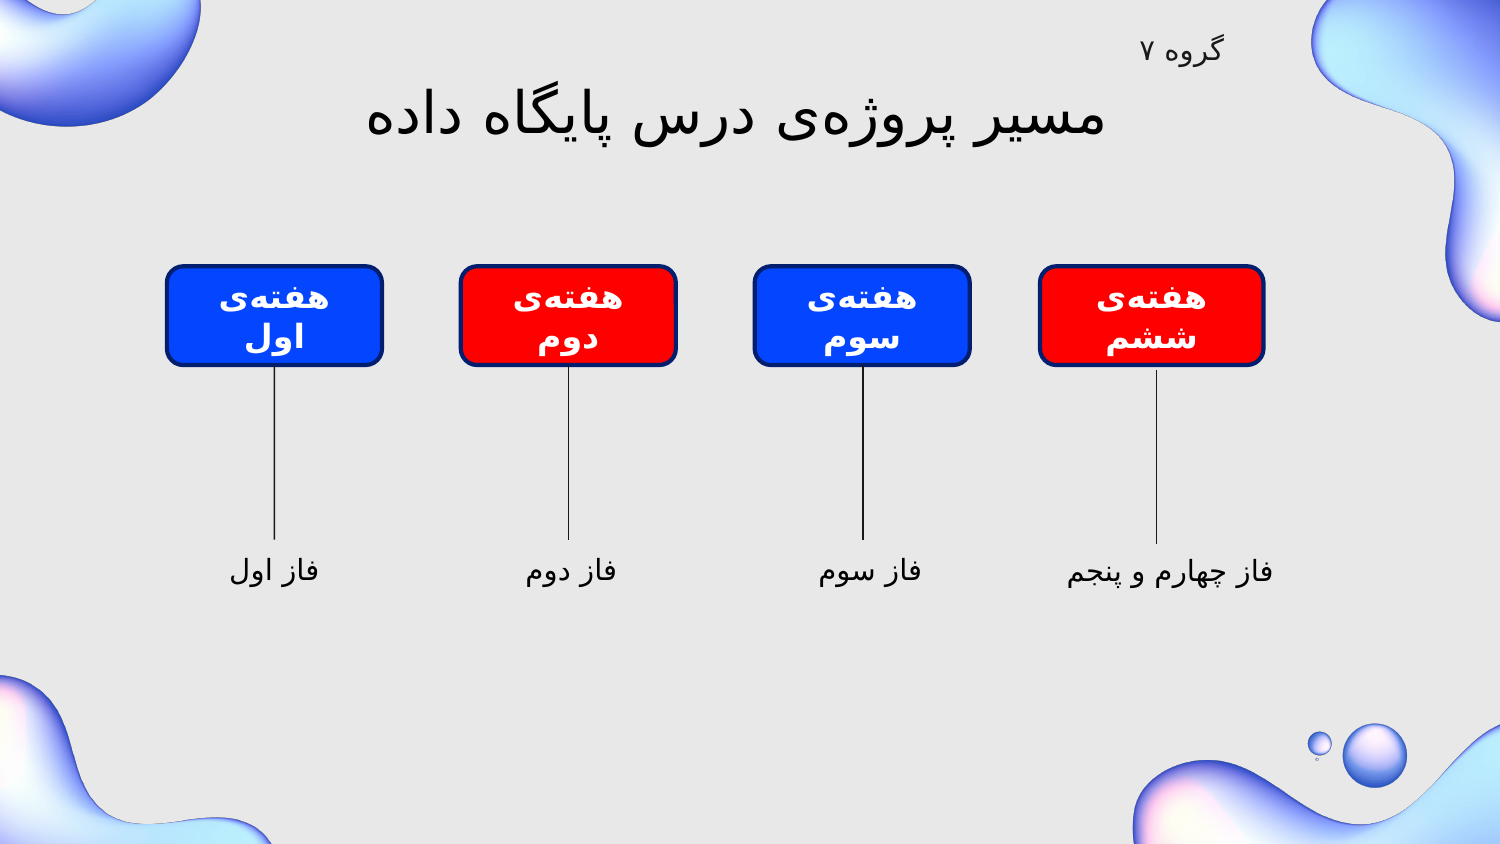

گروه ۷
مسیر پروژه‌ی درس پایگاه داده
هفته‌ی دوم
هفته‌ی سوم
هفته‌ی ششم
هفته‌ی اول
فاز اول
فاز دوم
فاز سوم
فاز چهارم و پنجم